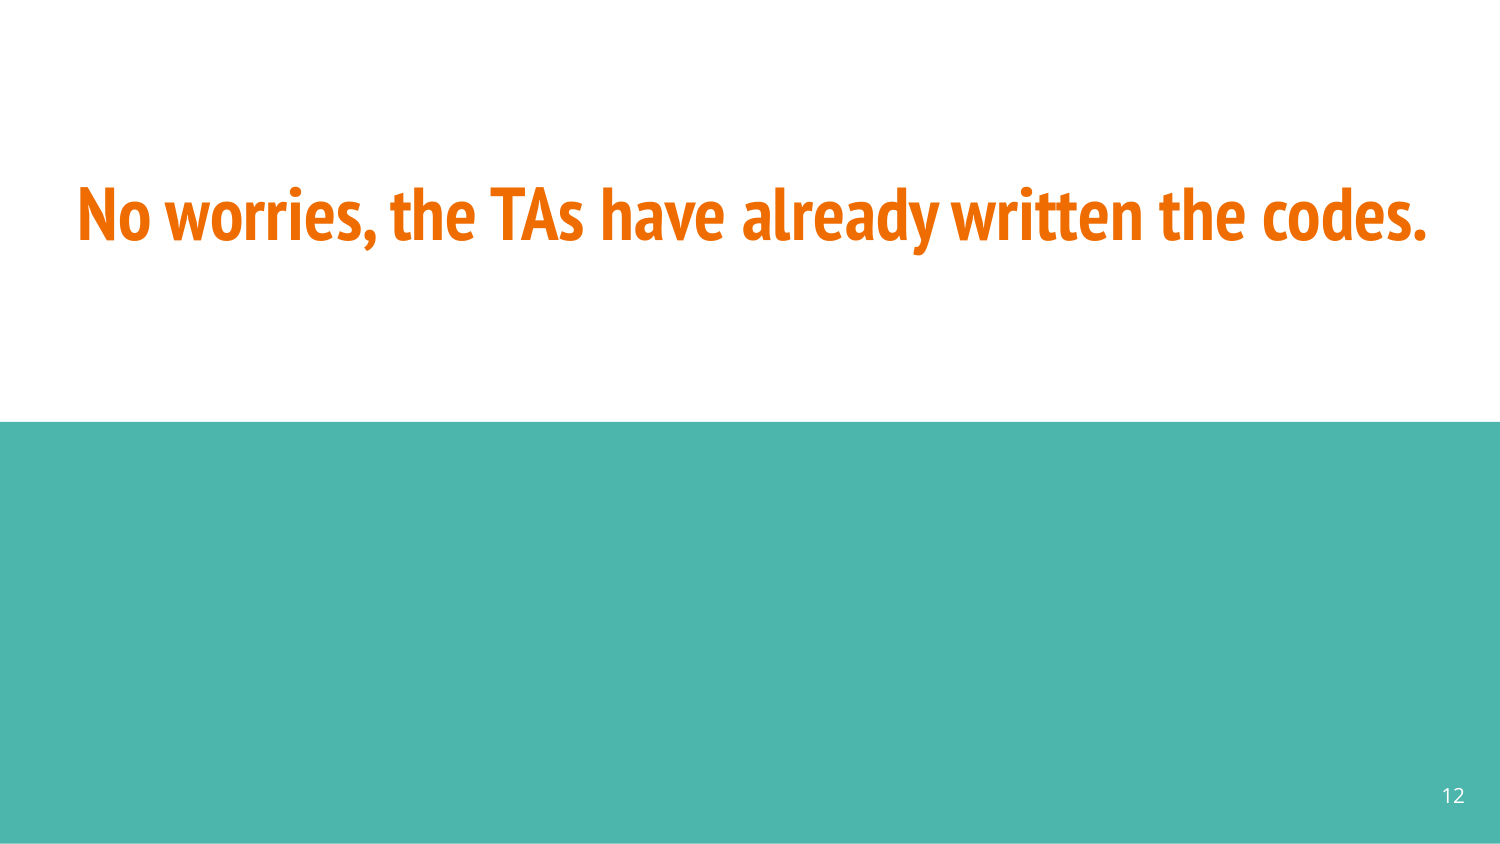

# No worries, the TAs have already written the codes.
12